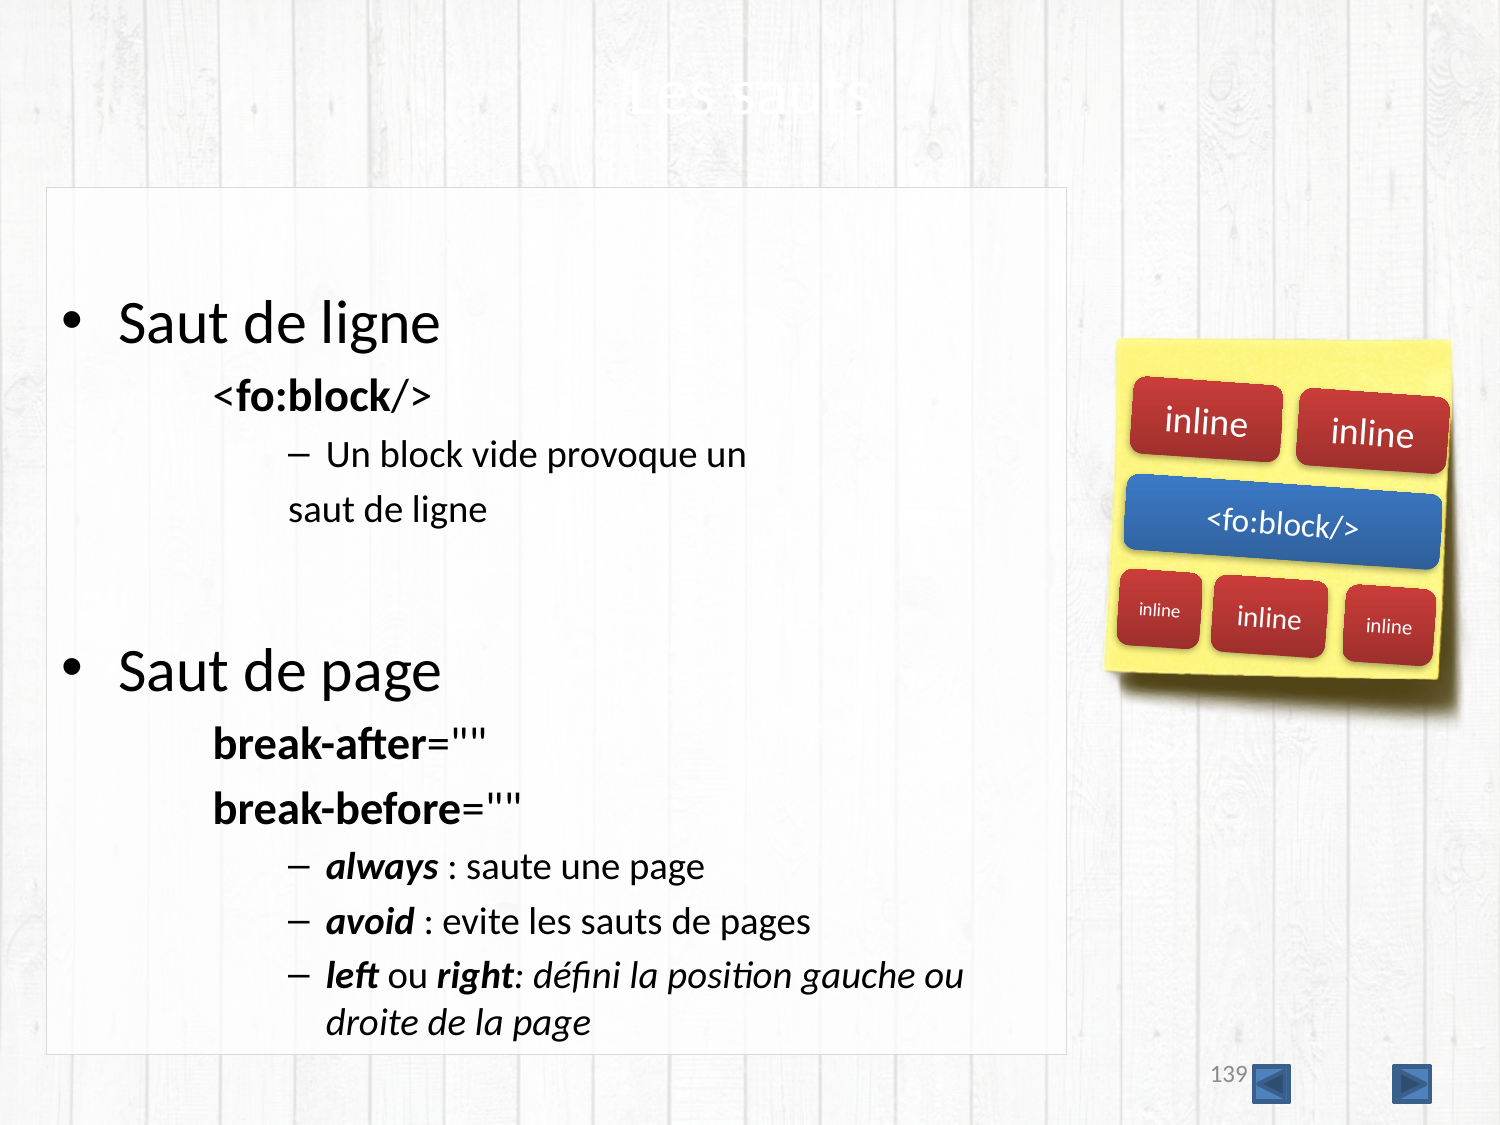

# Les sauts

Saut de ligne
<fo:block/>
Un block vide provoque un
saut de ligne

Saut de page
break-after=""
break-before=""
always : saute une page
avoid : evite les sauts de pages
left ou right: défini la position gauche ou droite de la page

inline
inline
<fo:block/>
inline
inline
inline
139